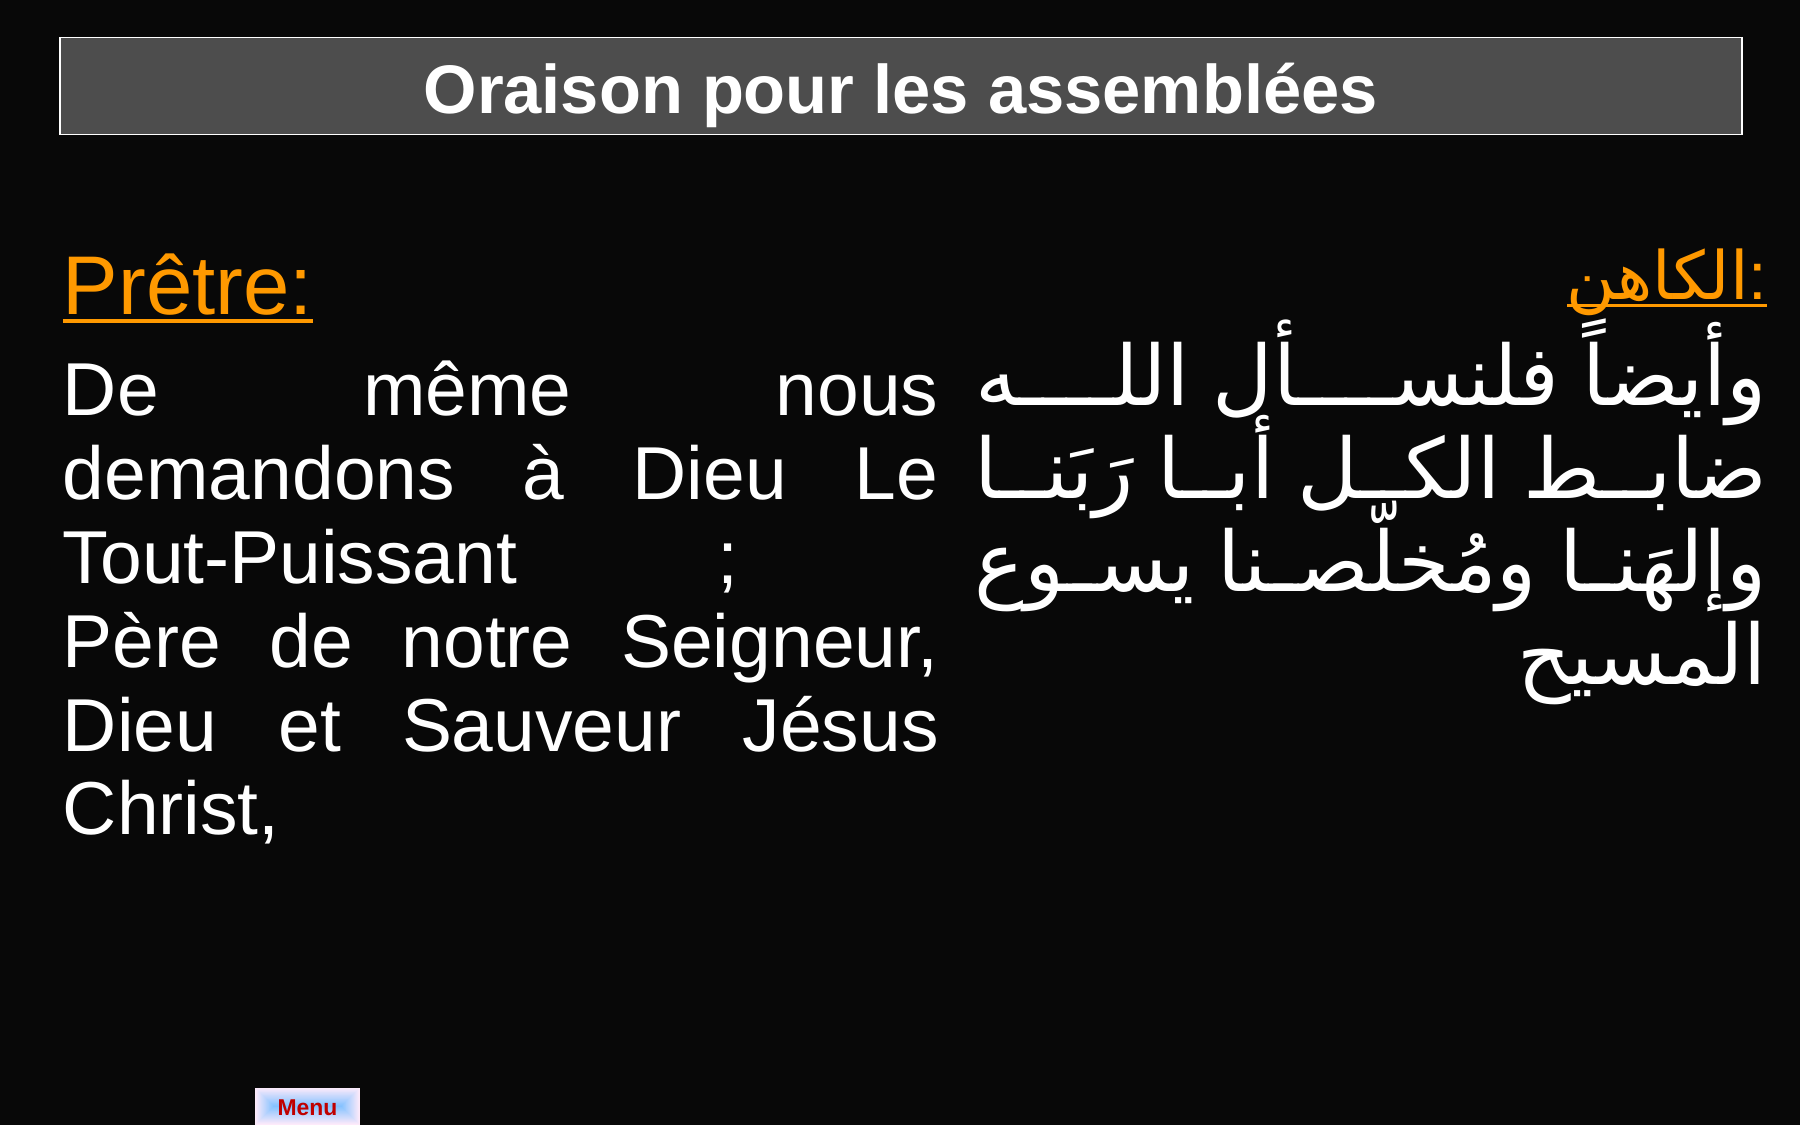

Oraison pour les assemblées
| Prêtre: De même nous demandons à Dieu Le Tout-Puissant ; Père de notre Seigneur, Dieu et Sauveur Jésus Christ, | الكاهن: وأيضاً فلنسأل الله ضابط الكل أبا رَبَنا وإلهَنا ومُخلّصنا يسوع المسيح |
| --- | --- |

Menu